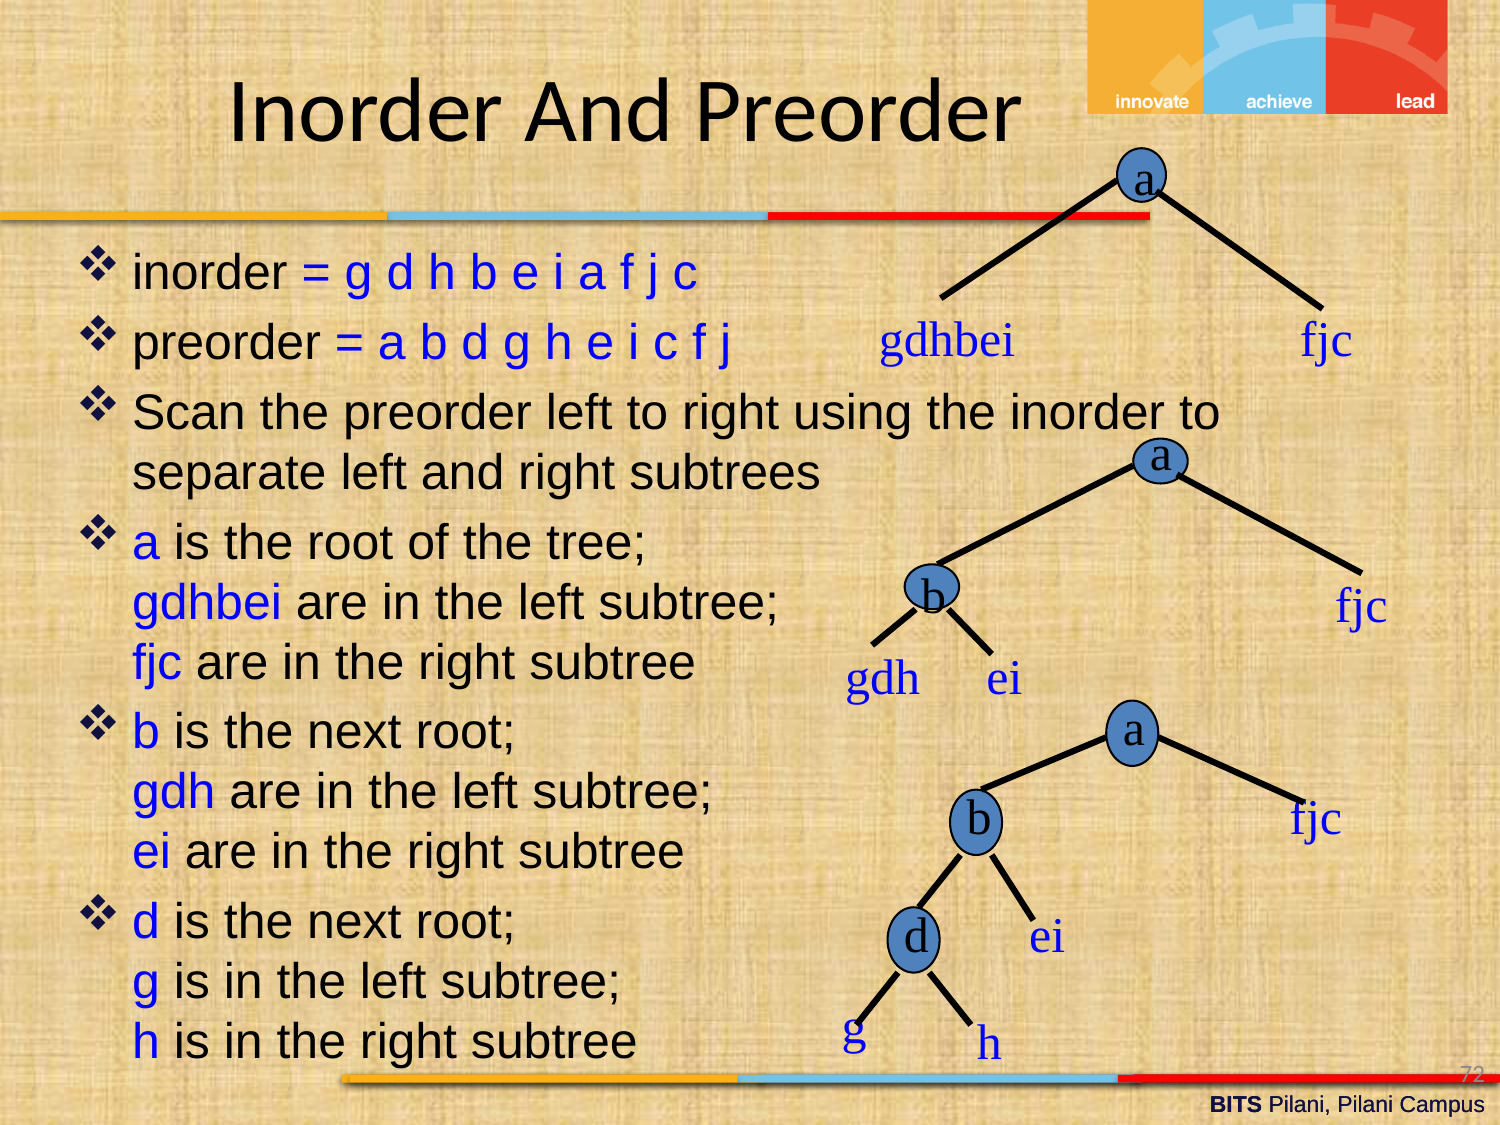

Inorder And Preorder

a

gdhbei
fjc
inorder = g d h b e i a f j c
preorder = a b d g h e i c f j
Scan the preorder left to right using the inorder to separate left and right subtrees
a is the root of the tree;
gdhbei are in the left subtree;
fjc are in the right subtree
b is the next root;
gdh are in the left subtree;
ei are in the right subtree
d is the next root;
g is in the left subtree;
h is in the right subtree
a

b
fjc

gdh
ei

a

b
fjc

d
ei

g
h
72